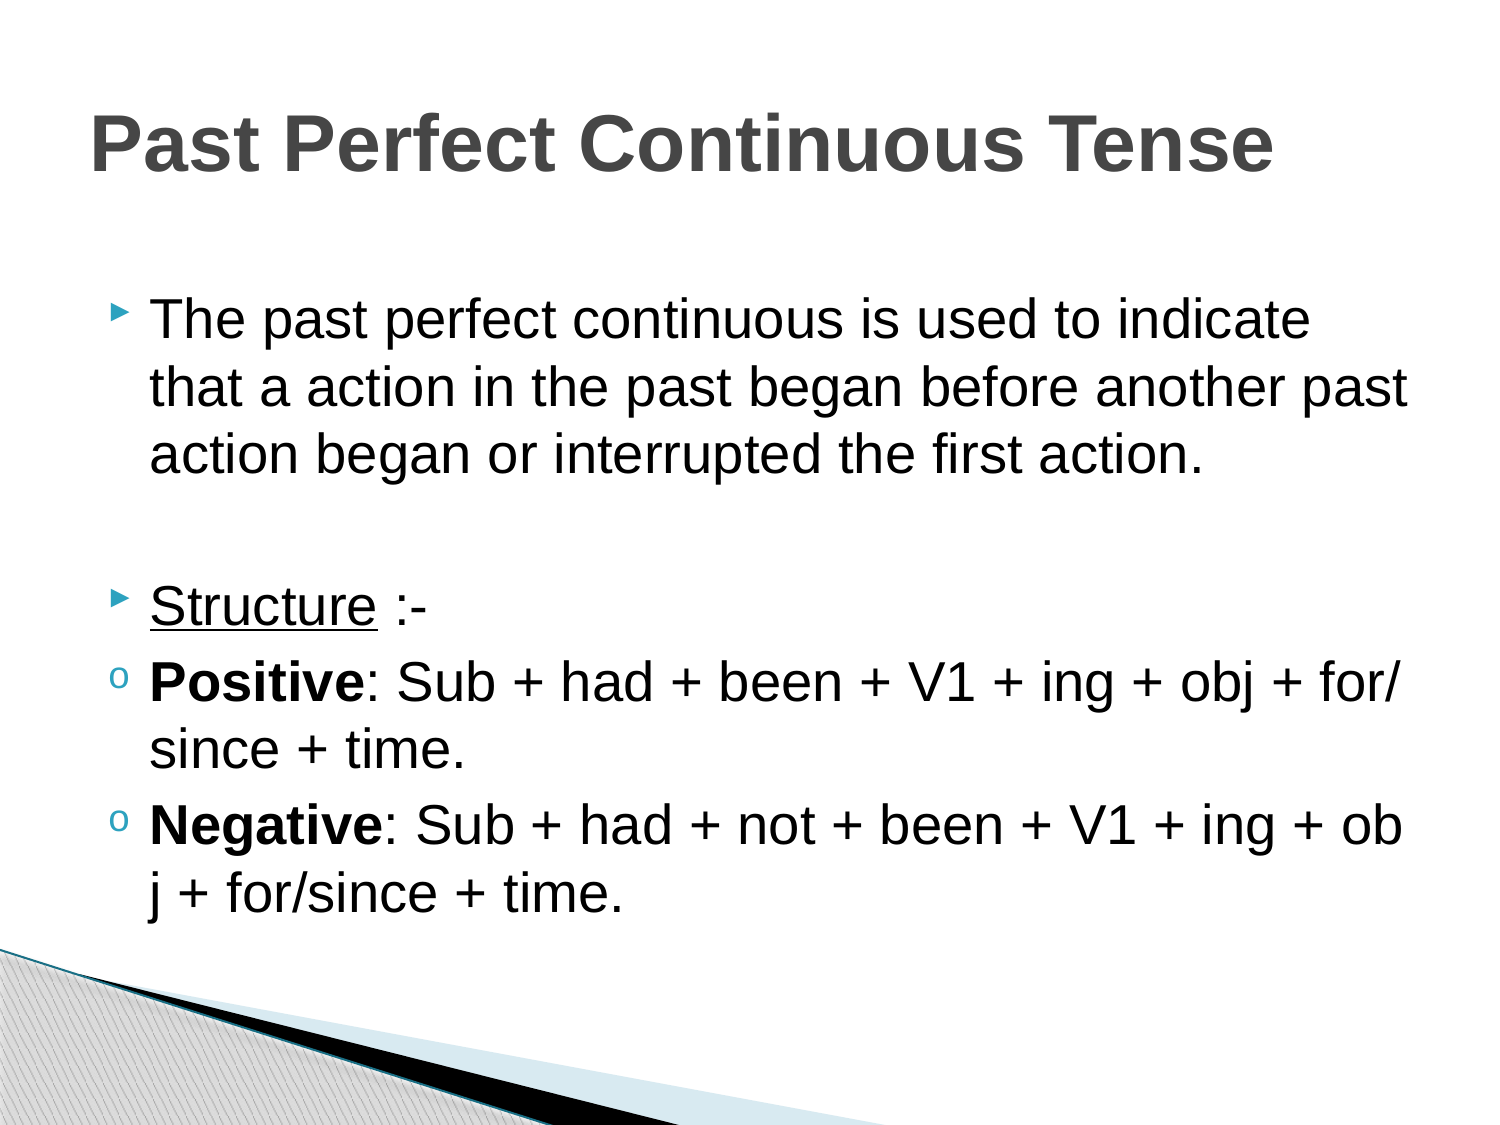

# Past Perfect Continuous Tense
The past perfect continuous is used to indicate that a action in the past began before another past action began or interrupted the first action.

Structure :-
Positive: Sub + had + been + V1 + ing + obj + for/since + time.
Negative: Sub + had + not + been + V1 + ing + obj + for/since + time.